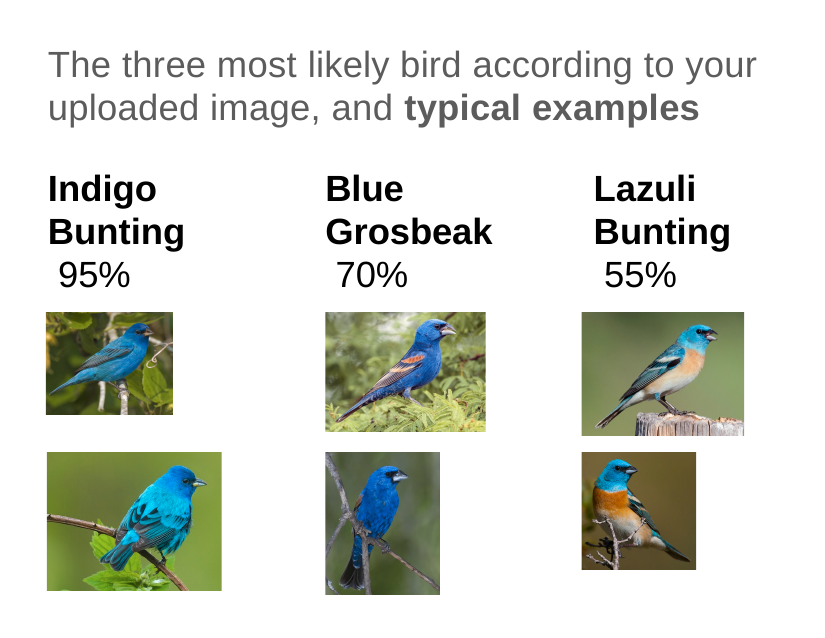

# The three most likely bird according to your  uploaded image, and typical examples
Indigo  Bunting  95%
Blue  Grosbeak  70%
Lazuli  Bunting  55%